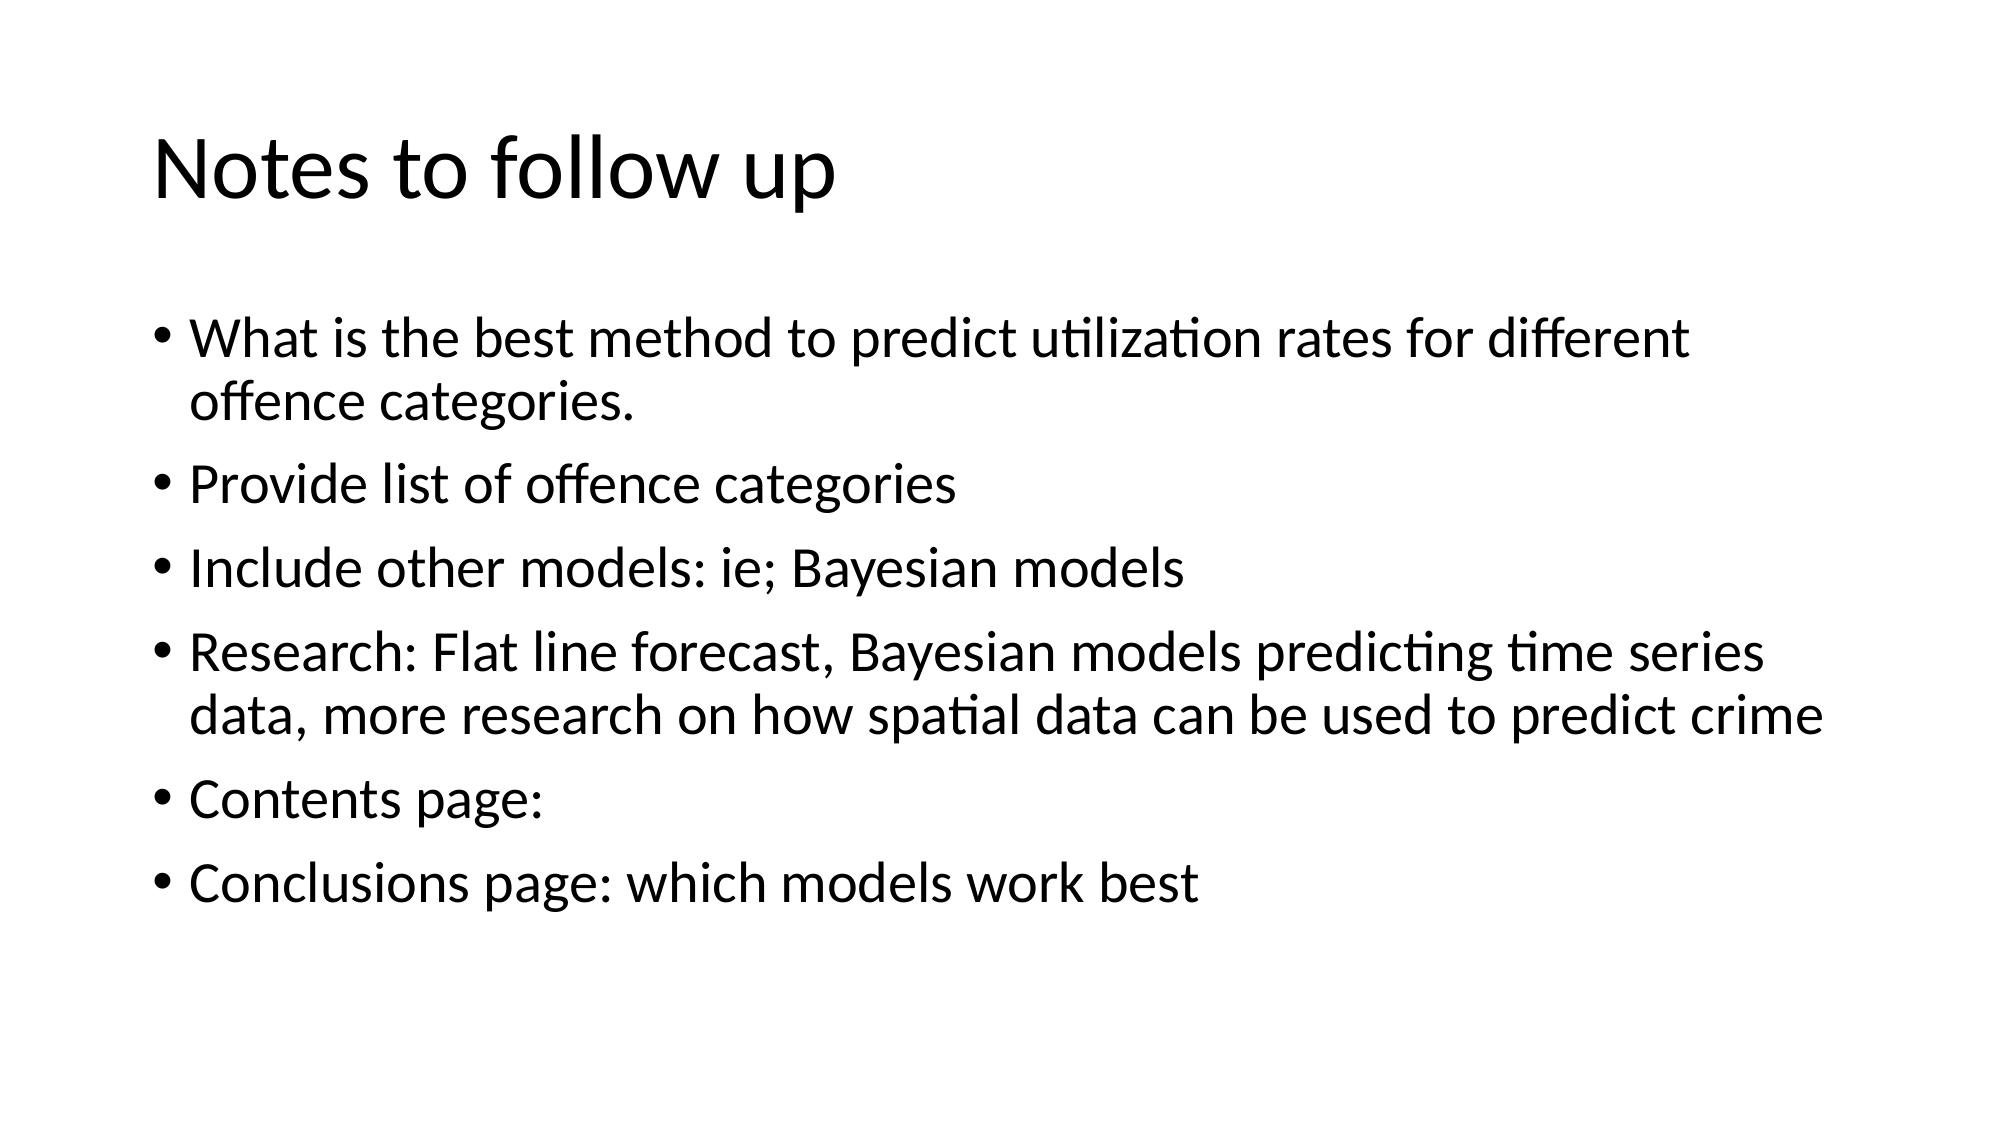

# Notes to follow up
What is the best method to predict utilization rates for different offence categories.
Provide list of offence categories
Include other models: ie; Bayesian models
Research: Flat line forecast, Bayesian models predicting time series data, more research on how spatial data can be used to predict crime
Contents page:
Conclusions page: which models work best